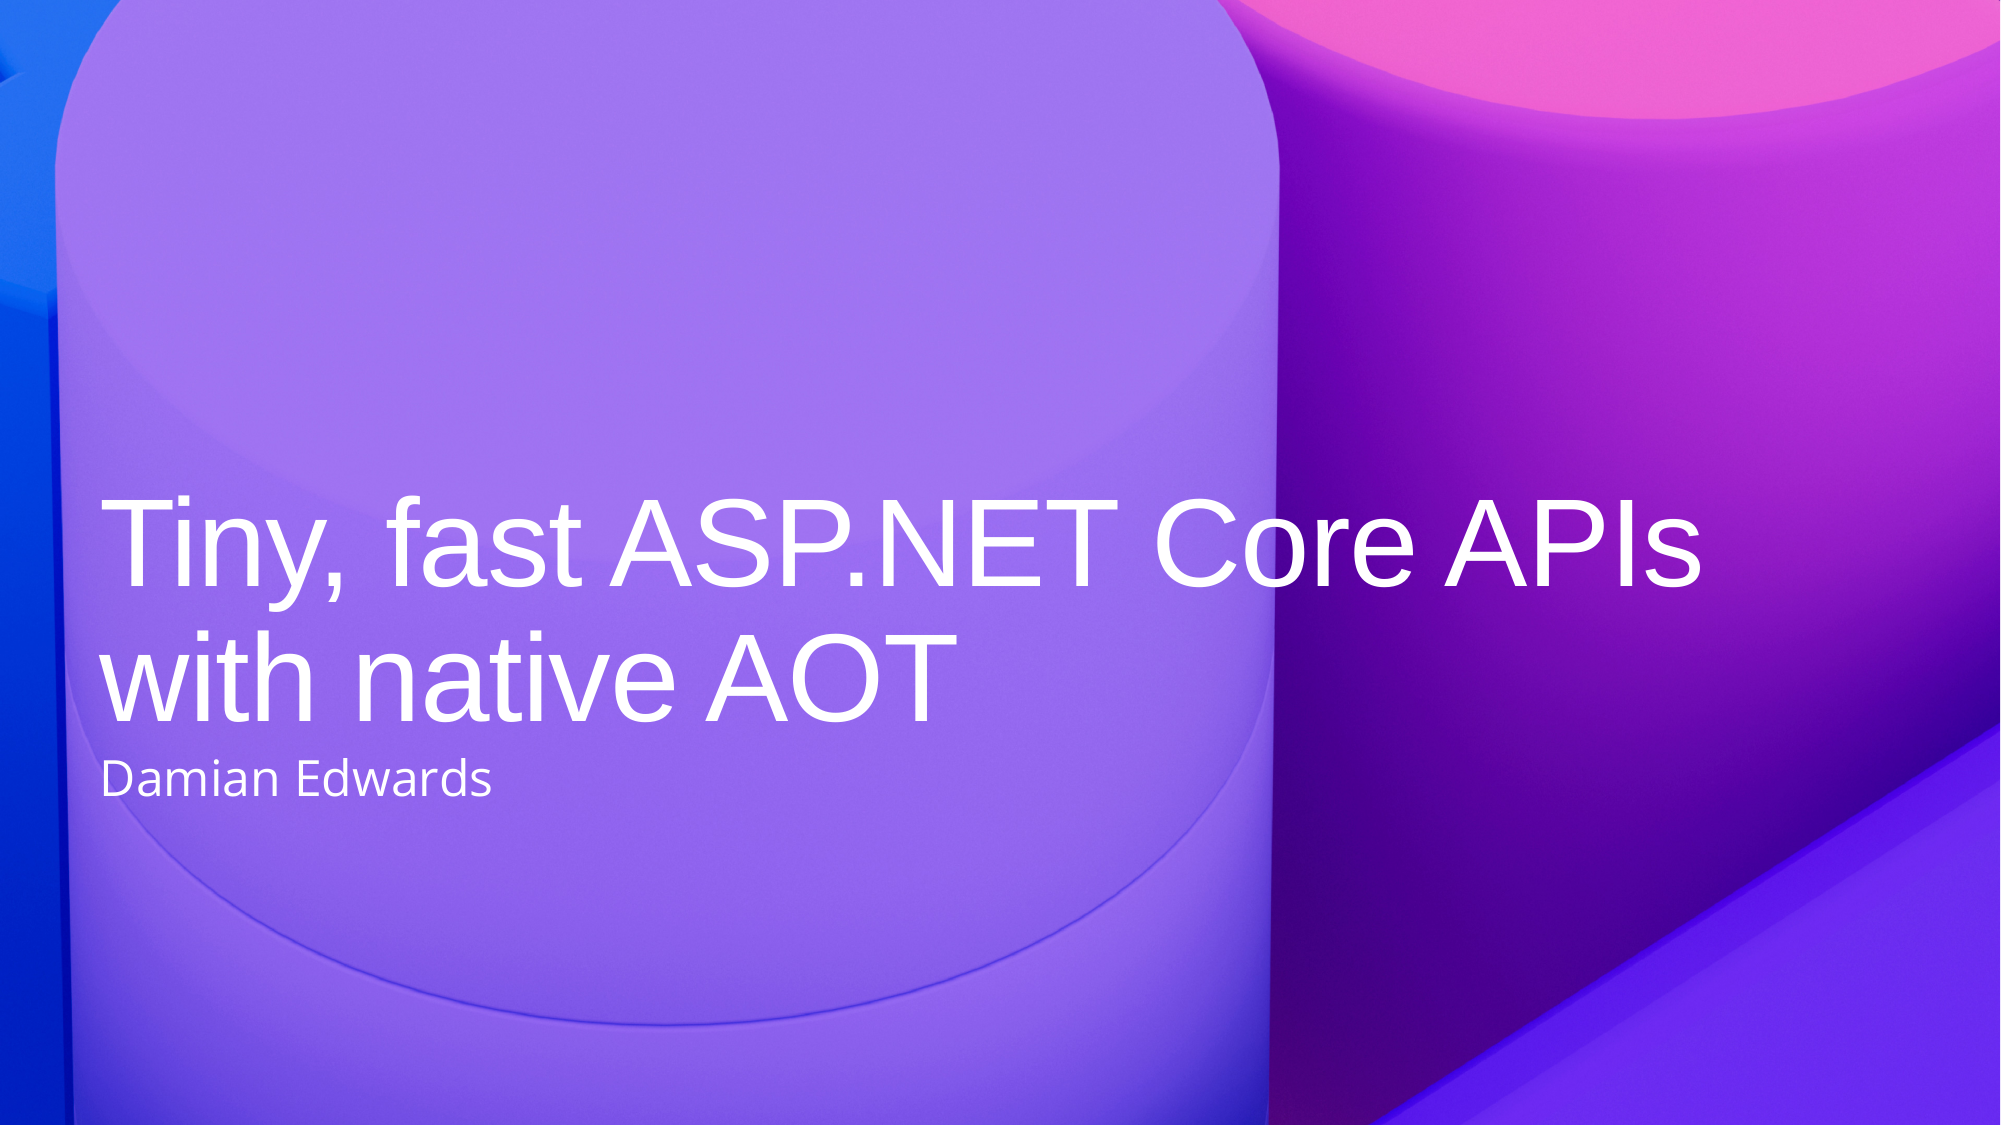

# Tiny, fast ASP.NET Core APIs with native AOT
Damian Edwards